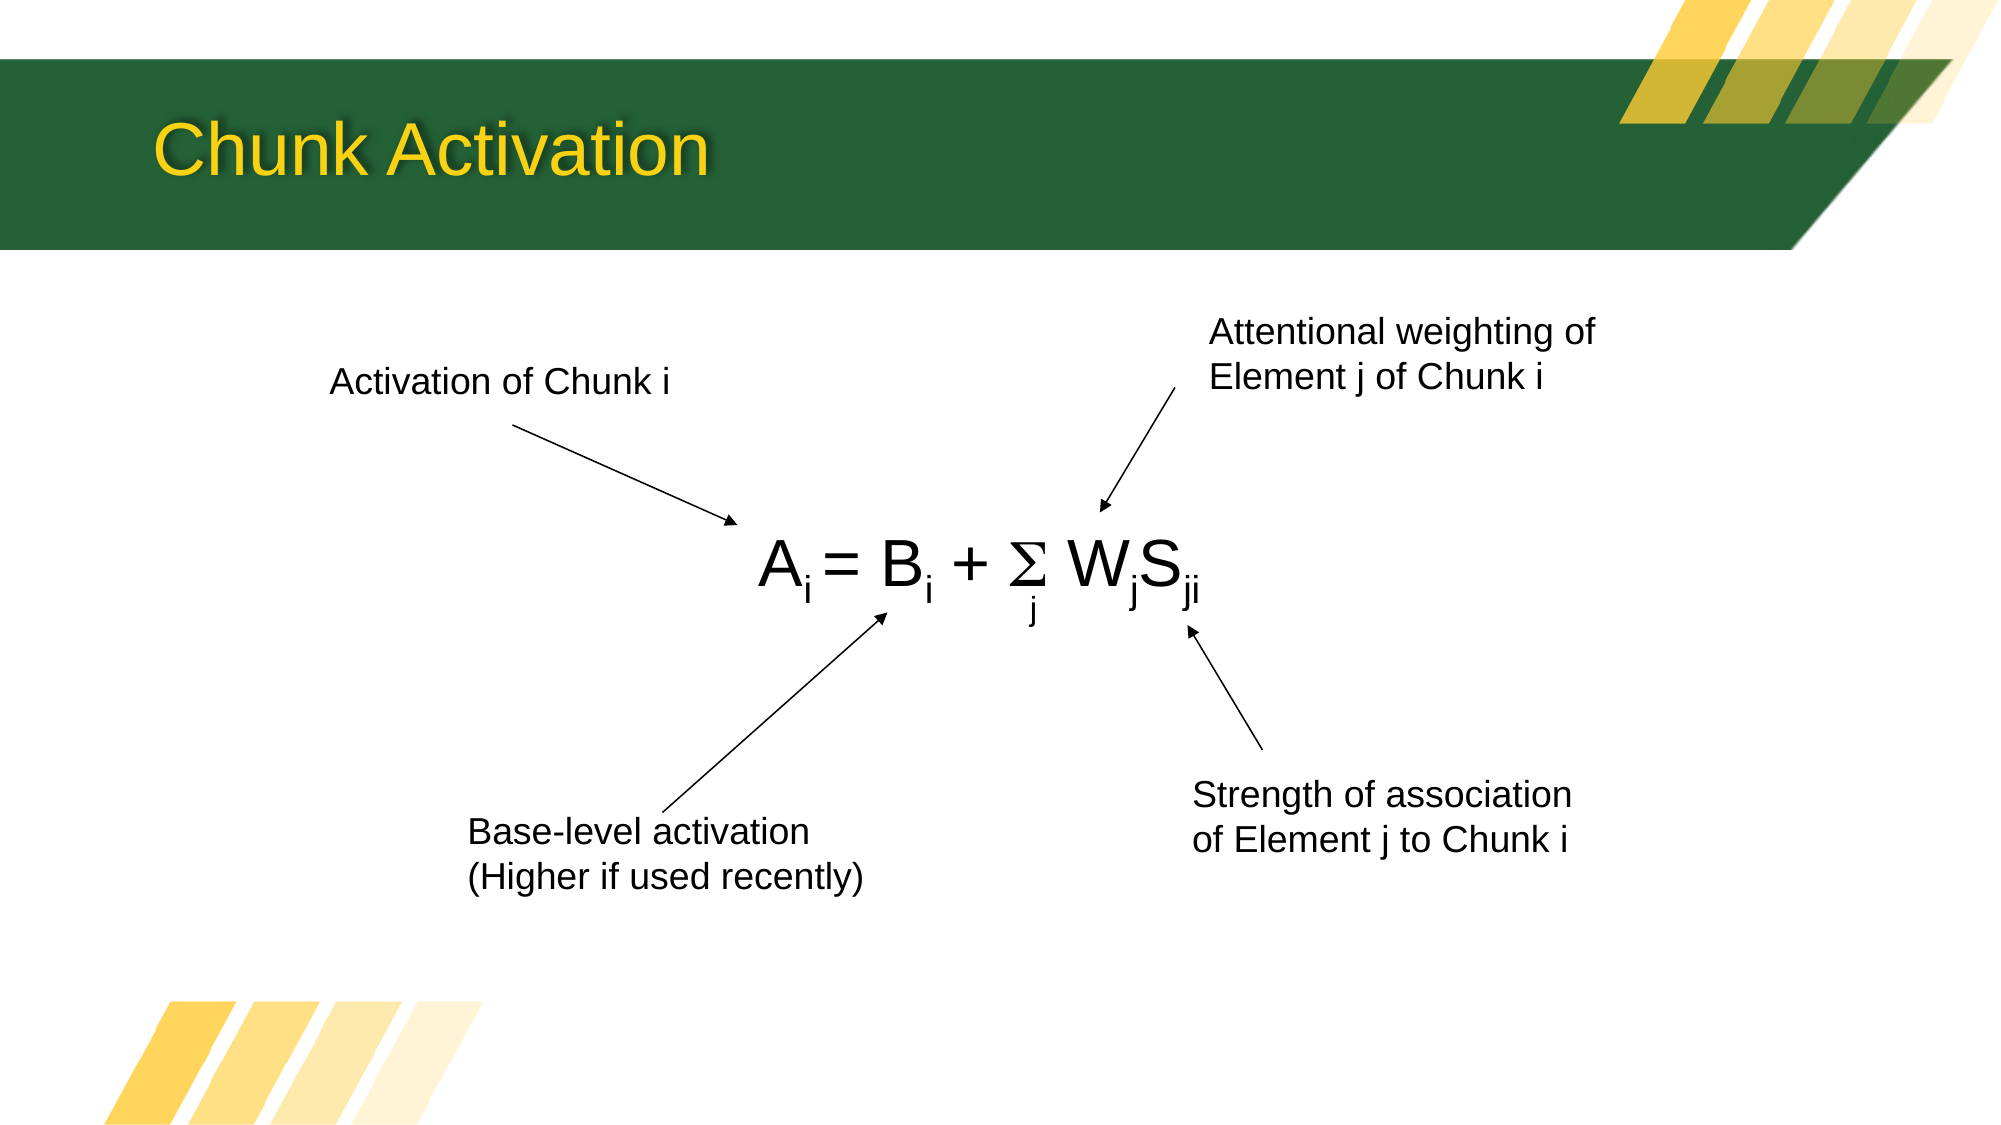

# Chunk Activation
Attentional weighting of
Element j of Chunk i
Activation of Chunk i

Ai = Bi + Σ WjSji
j

Strength of association
of Element j to Chunk i
Base-level activation
(Higher if used recently)